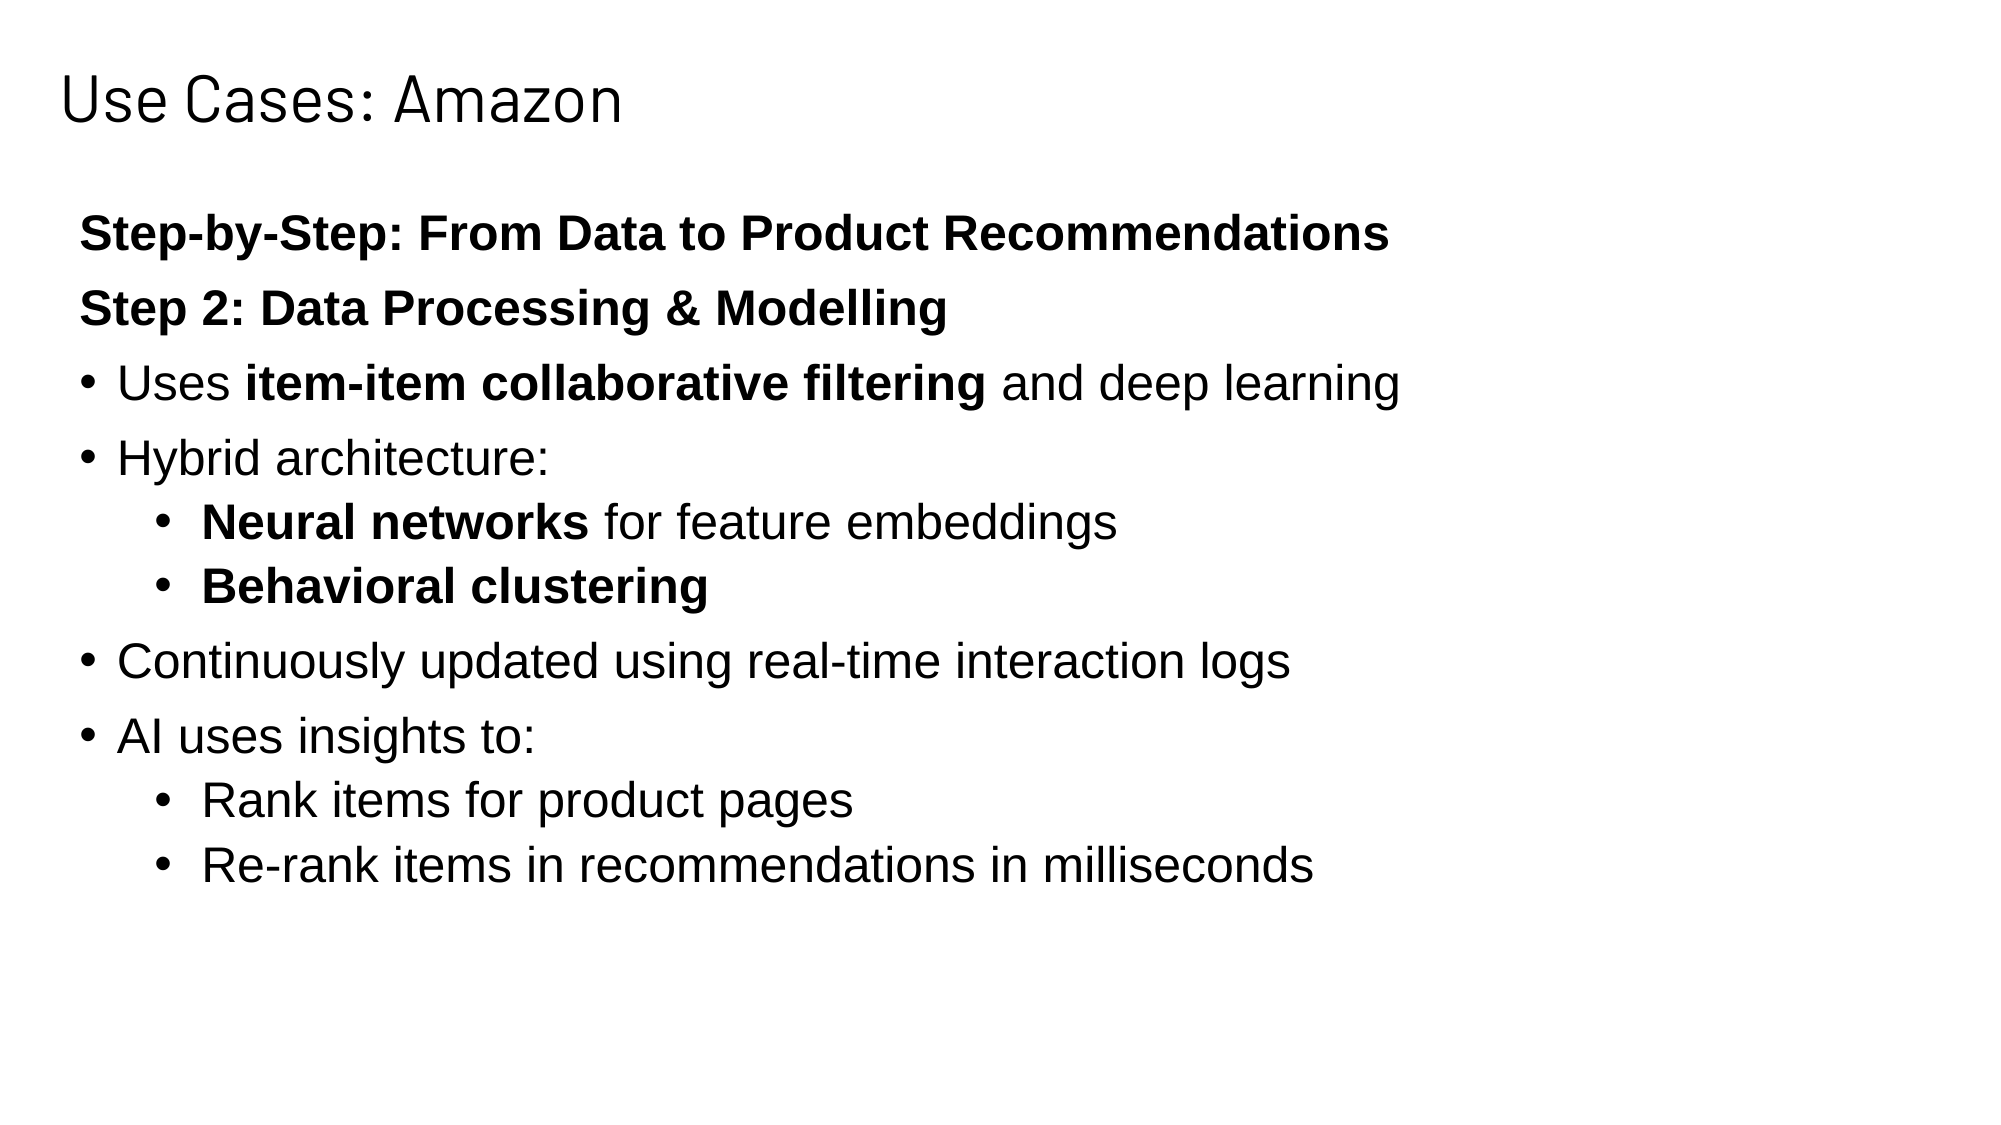

# Use Cases: Amazon
Step-by-Step: From Data to Product Recommendations
Step 2: Data Processing & Modelling
Uses item-item collaborative filtering and deep learning
Hybrid architecture:
Neural networks for feature embeddings
Behavioral clustering
Continuously updated using real-time interaction logs
AI uses insights to:
Rank items for product pages
Re-rank items in recommendations in milliseconds